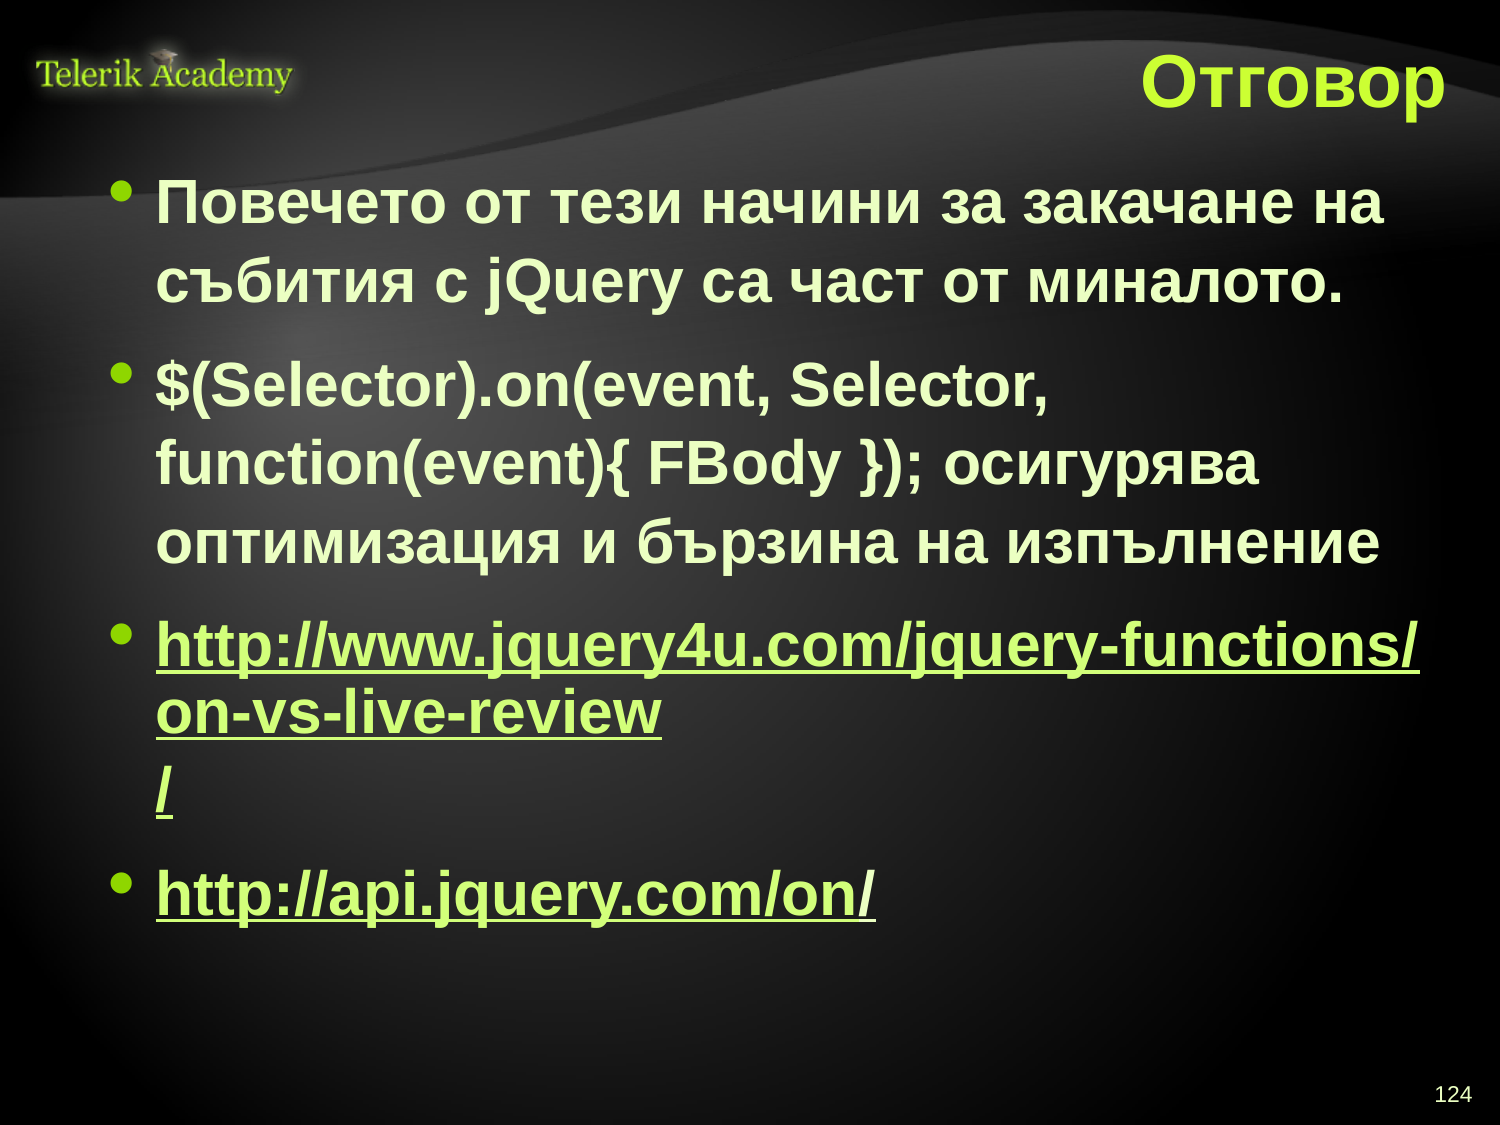

# Отговор
Повечето от тези начини за закачане на събития с jQuery са част от миналото.
$(Selector).on(event, Selector, function(event){ FBody }); осигурява оптимизация и бързина на изпълнение
http://www.jquery4u.com/jquery-functions/on-vs-live-review/
http://api.jquery.com/on/

124